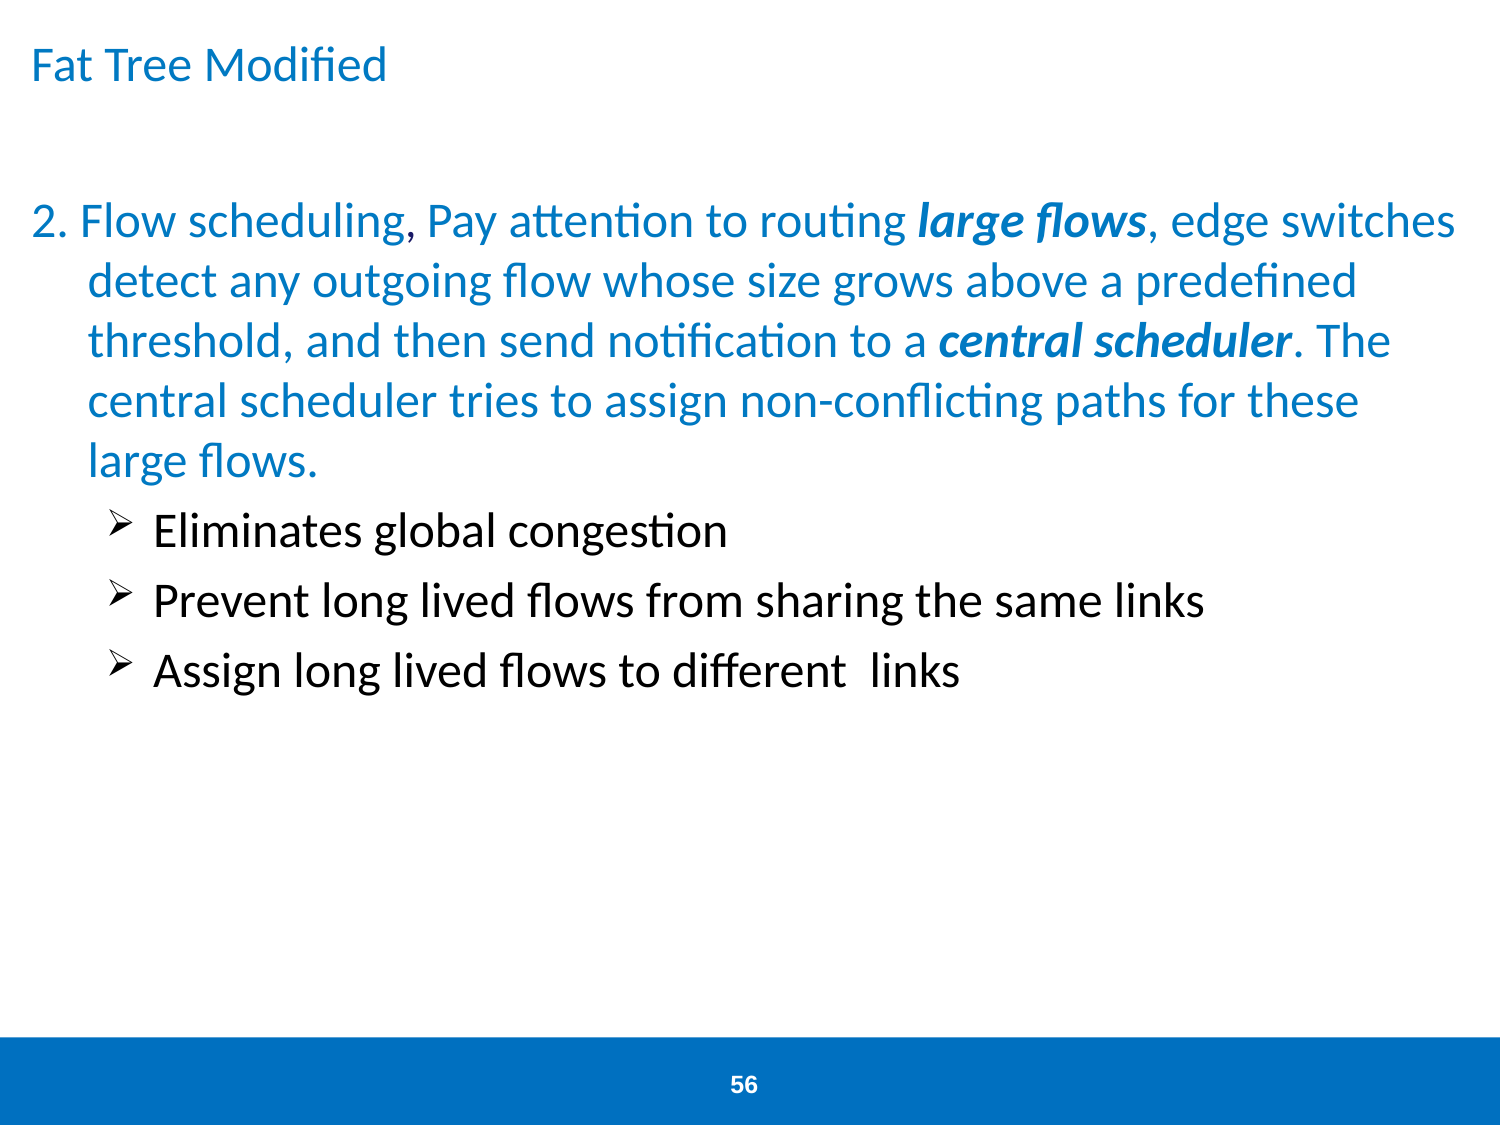

# Fat Tree Modified
2. Flow scheduling, Pay attention to routing large flows, edge switches detect any outgoing flow whose size grows above a predefined threshold, and then send notification to a central scheduler. The central scheduler tries to assign non-conflicting paths for these large flows.
Eliminates global congestion
Prevent long lived flows from sharing the same links
Assign long lived flows to different  links